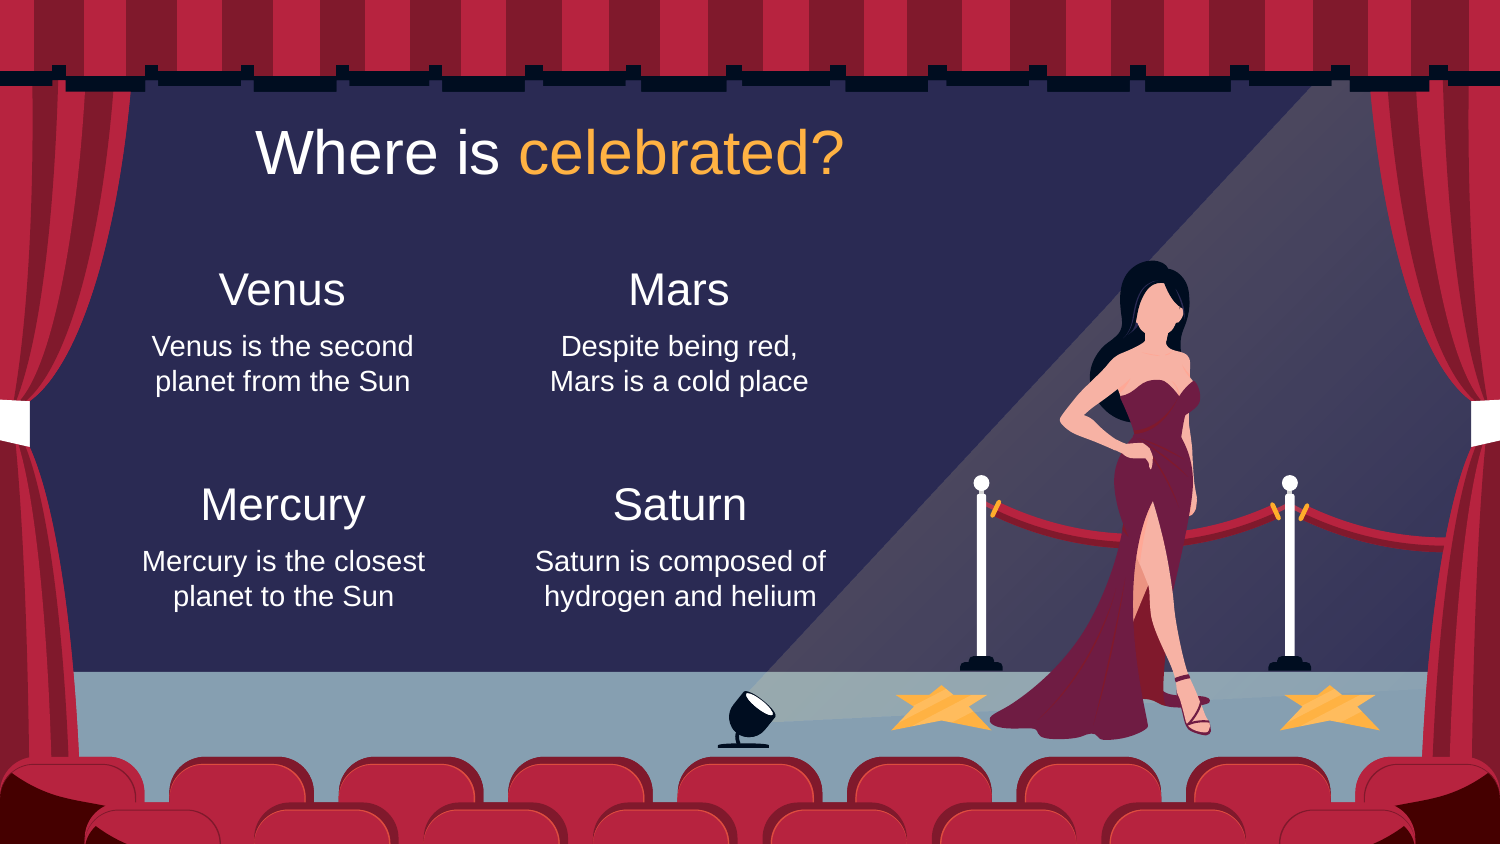

# Where is celebrated?
Venus
Mars

Venus is the second planet from the Sun
Despite being red, Mars is a cold place
Mercury
Saturn

Mercury is the closest planet to the Sun
Saturn is composed of hydrogen and helium